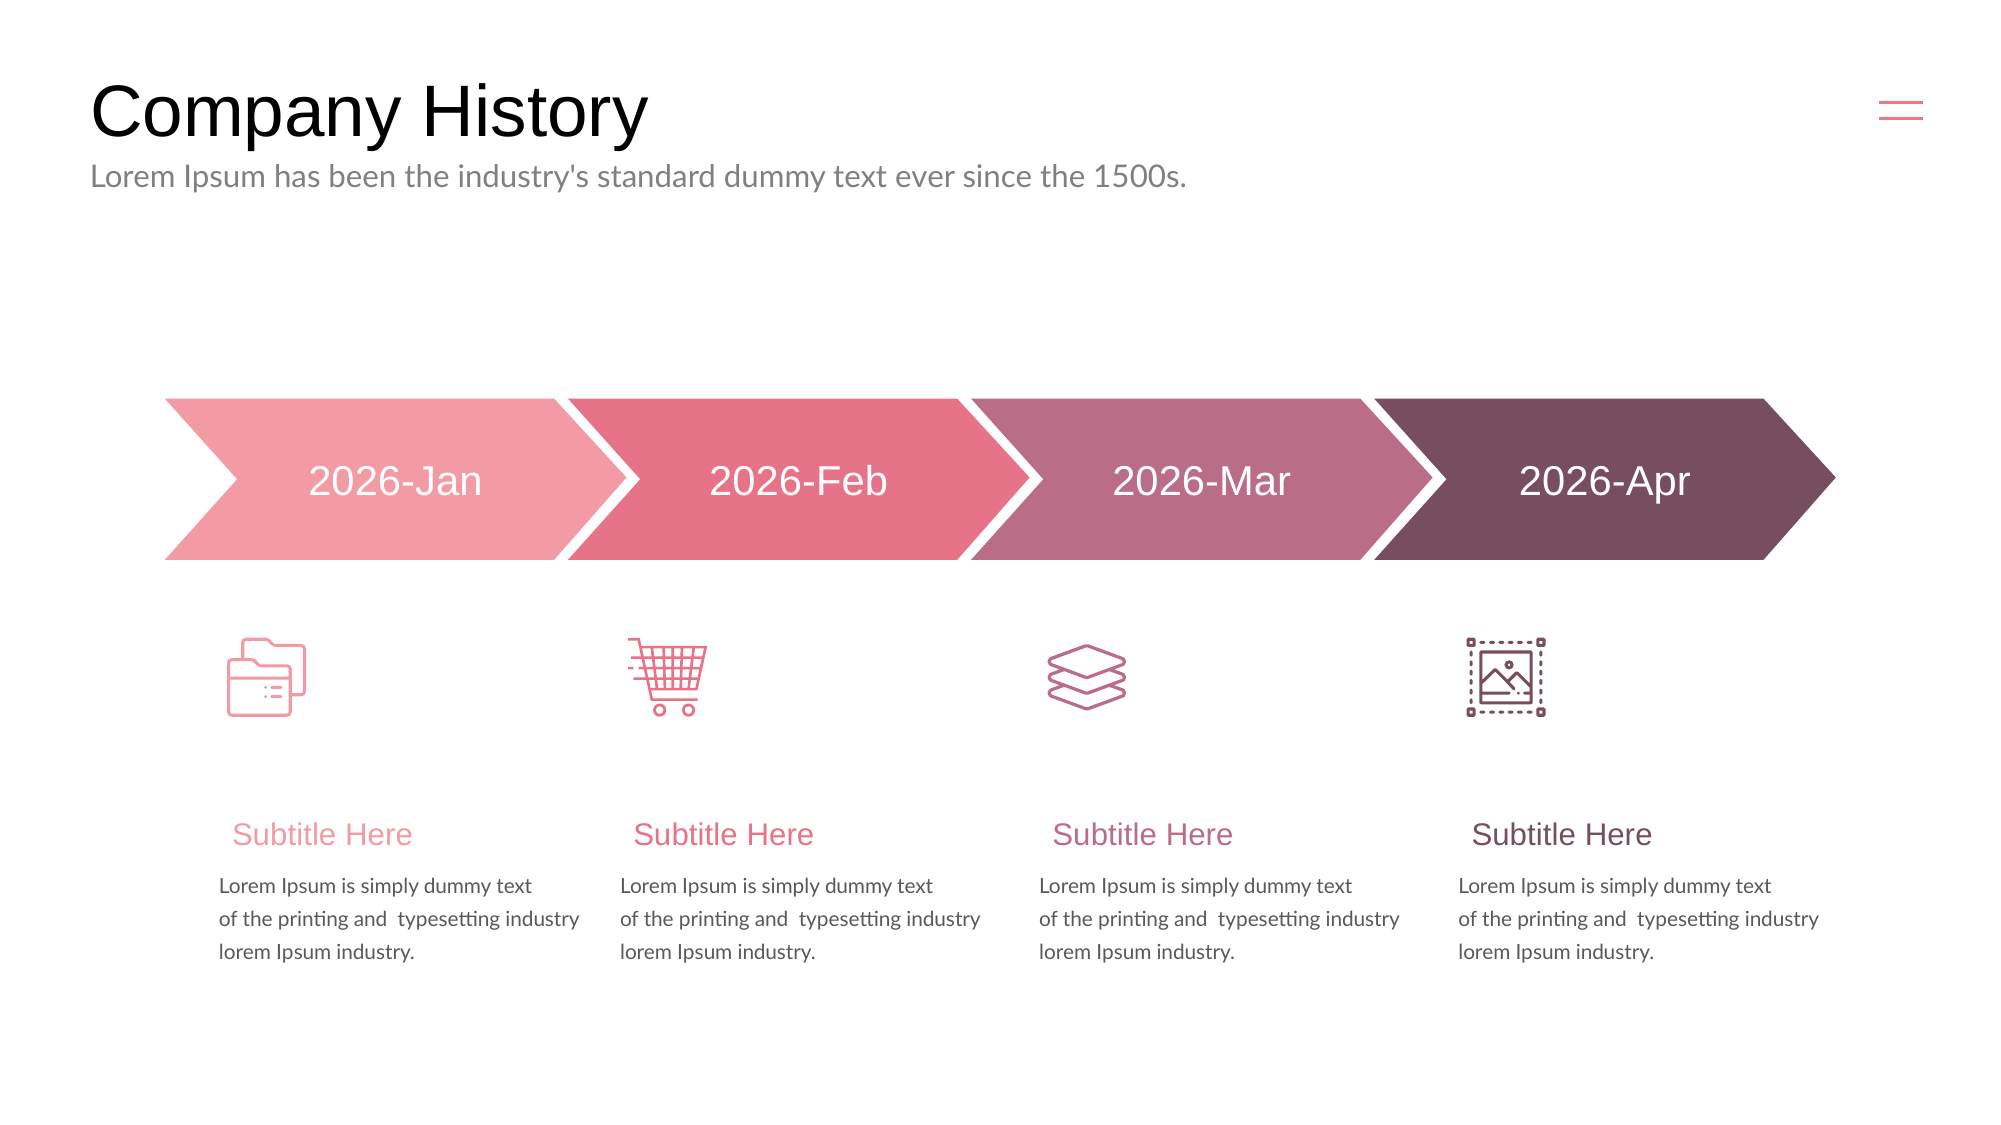

# Company History
Lorem Ipsum has been the industry's standard dummy text ever since the 1500s.

2026-Jan
2026-Feb
2026-Mar
2026-Apr

Subtitle Here
Subtitle Here
Subtitle Here
Subtitle Here
Lorem Ipsum is simply dummy text
of the printing and  typesetting industry lorem Ipsum industry.
Lorem Ipsum is simply dummy text
of the printing and  typesetting industry lorem Ipsum industry.
Lorem Ipsum is simply dummy text
of the printing and  typesetting industry lorem Ipsum industry.
Lorem Ipsum is simply dummy text
of the printing and  typesetting industry lorem Ipsum industry.